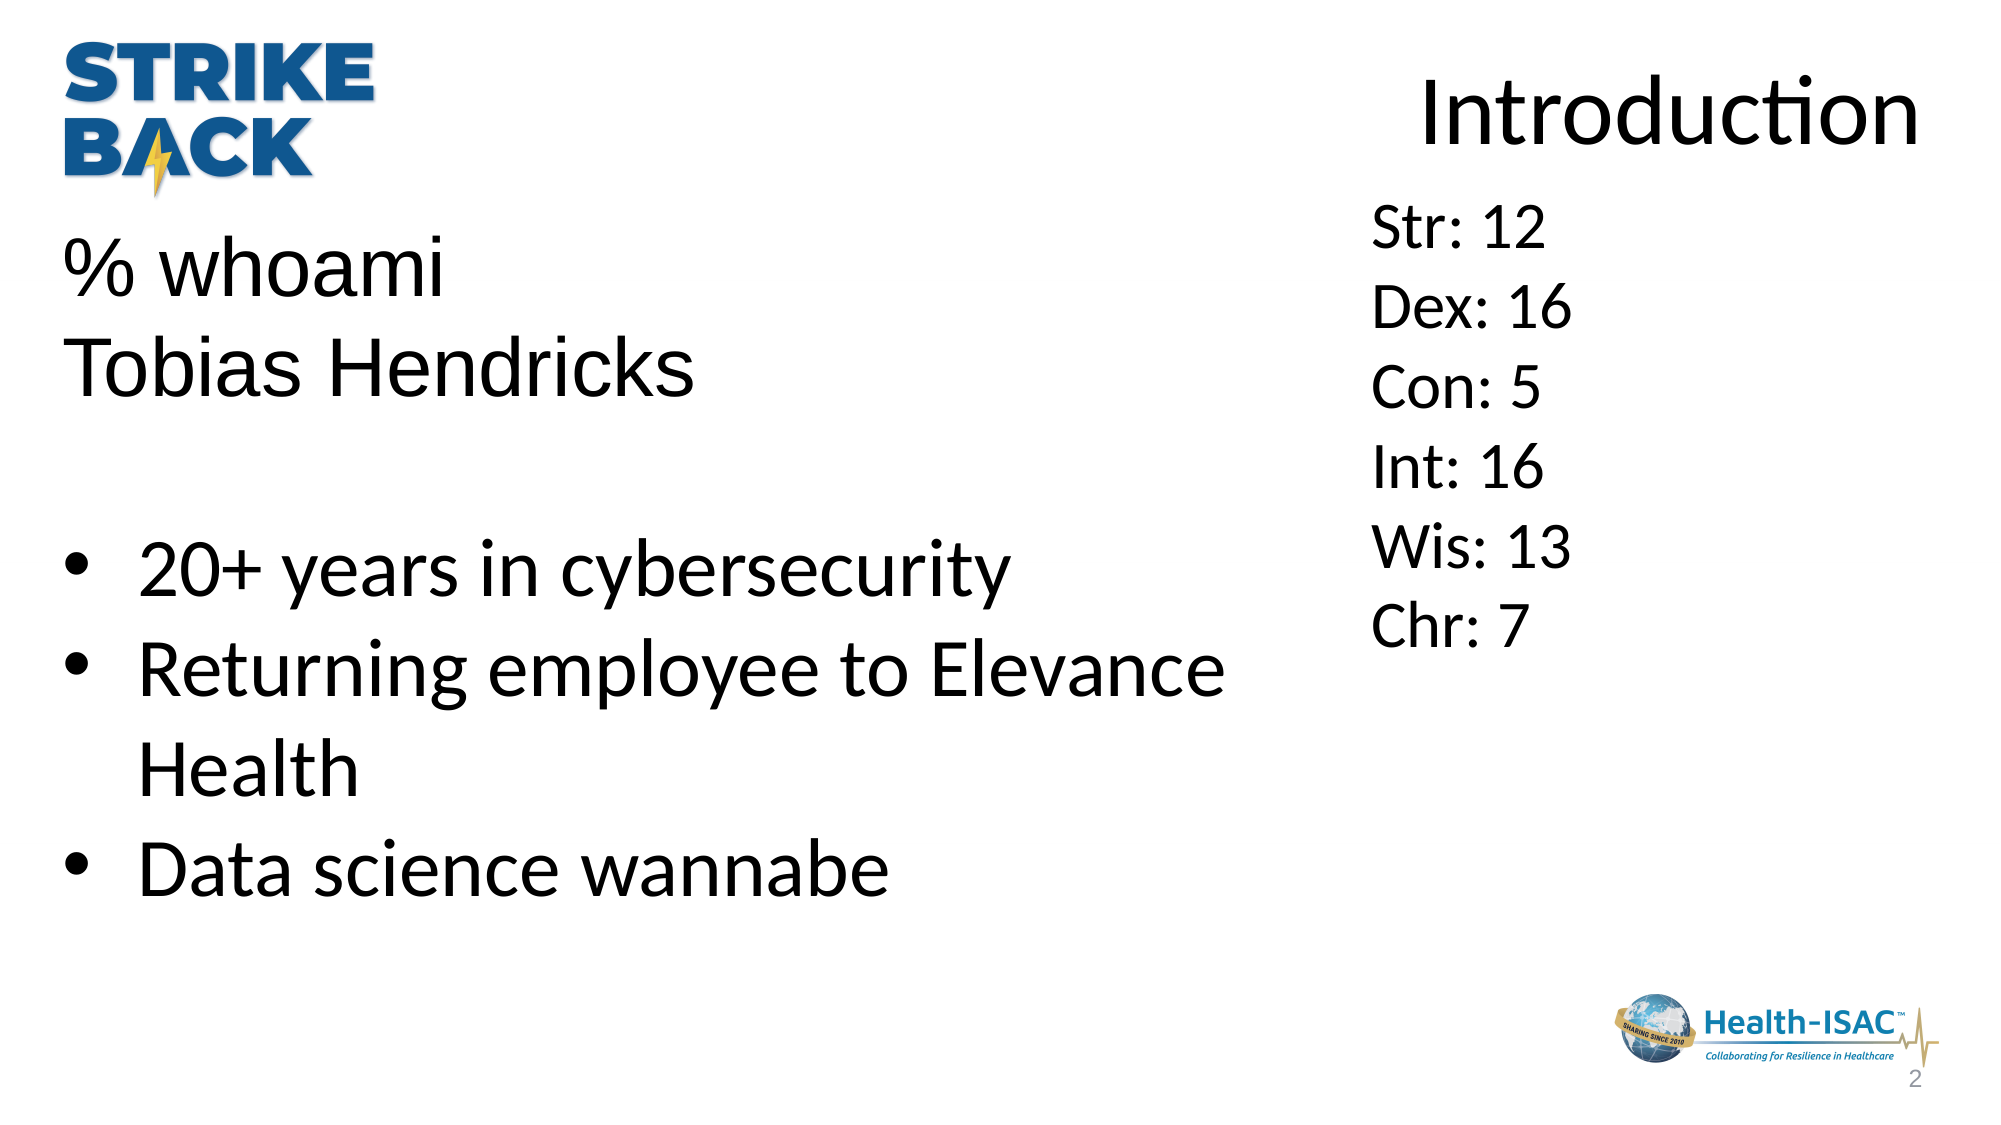

Introduction
Str: 12
Dex: 16
Con: 5
Int: 16
Wis: 13
Chr: 7

% whoami
Tobias Hendricks

20+ years in cybersecurity
Returning employee to Elevance Health
Data science wannabe

2